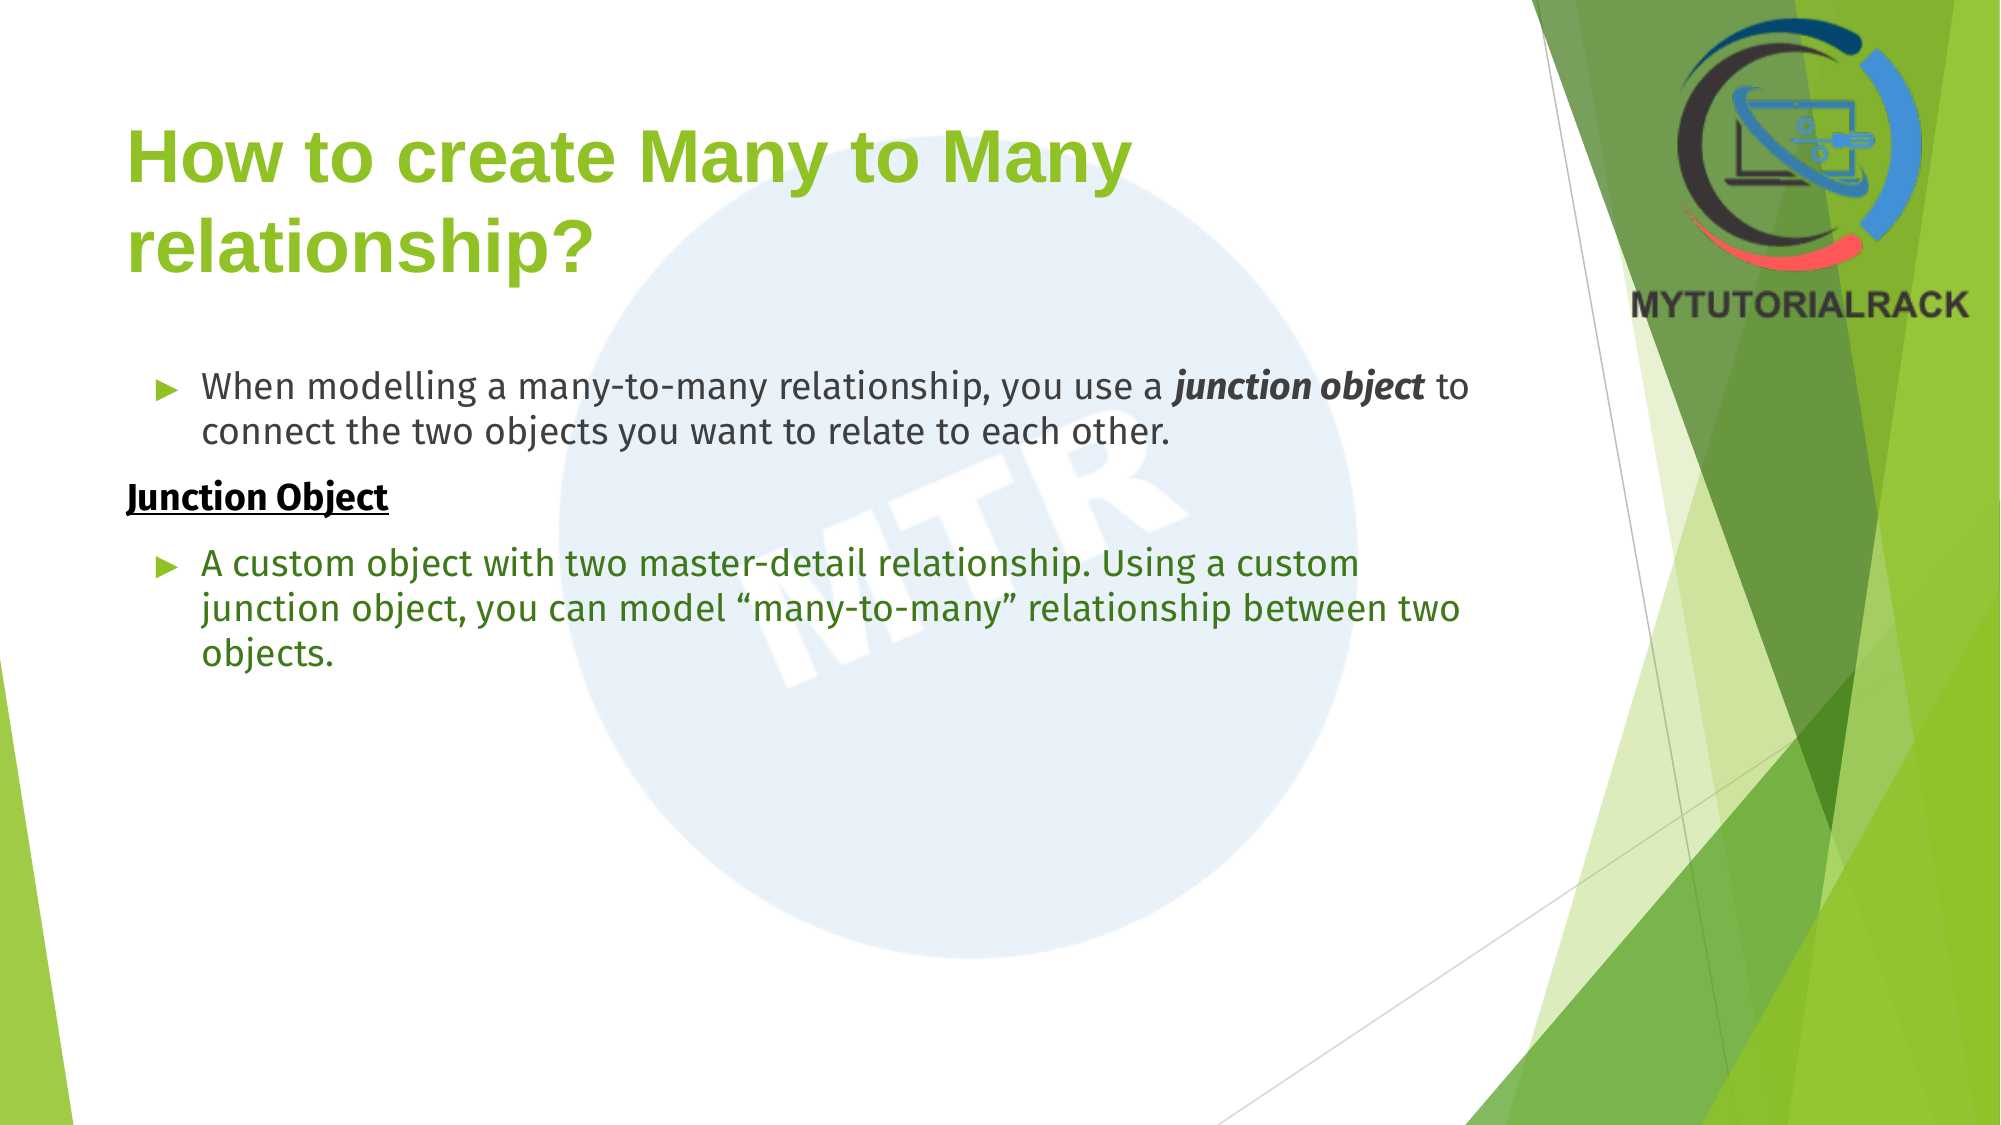

# How to create Many to Many relationship?
When modelling a many-to-many relationship, you use a junction object to connect the two objects you want to relate to each other.
Junction Object
A custom object with two master-detail relationship. Using a custom junction object, you can model “many-to-many” relationship between two objects.